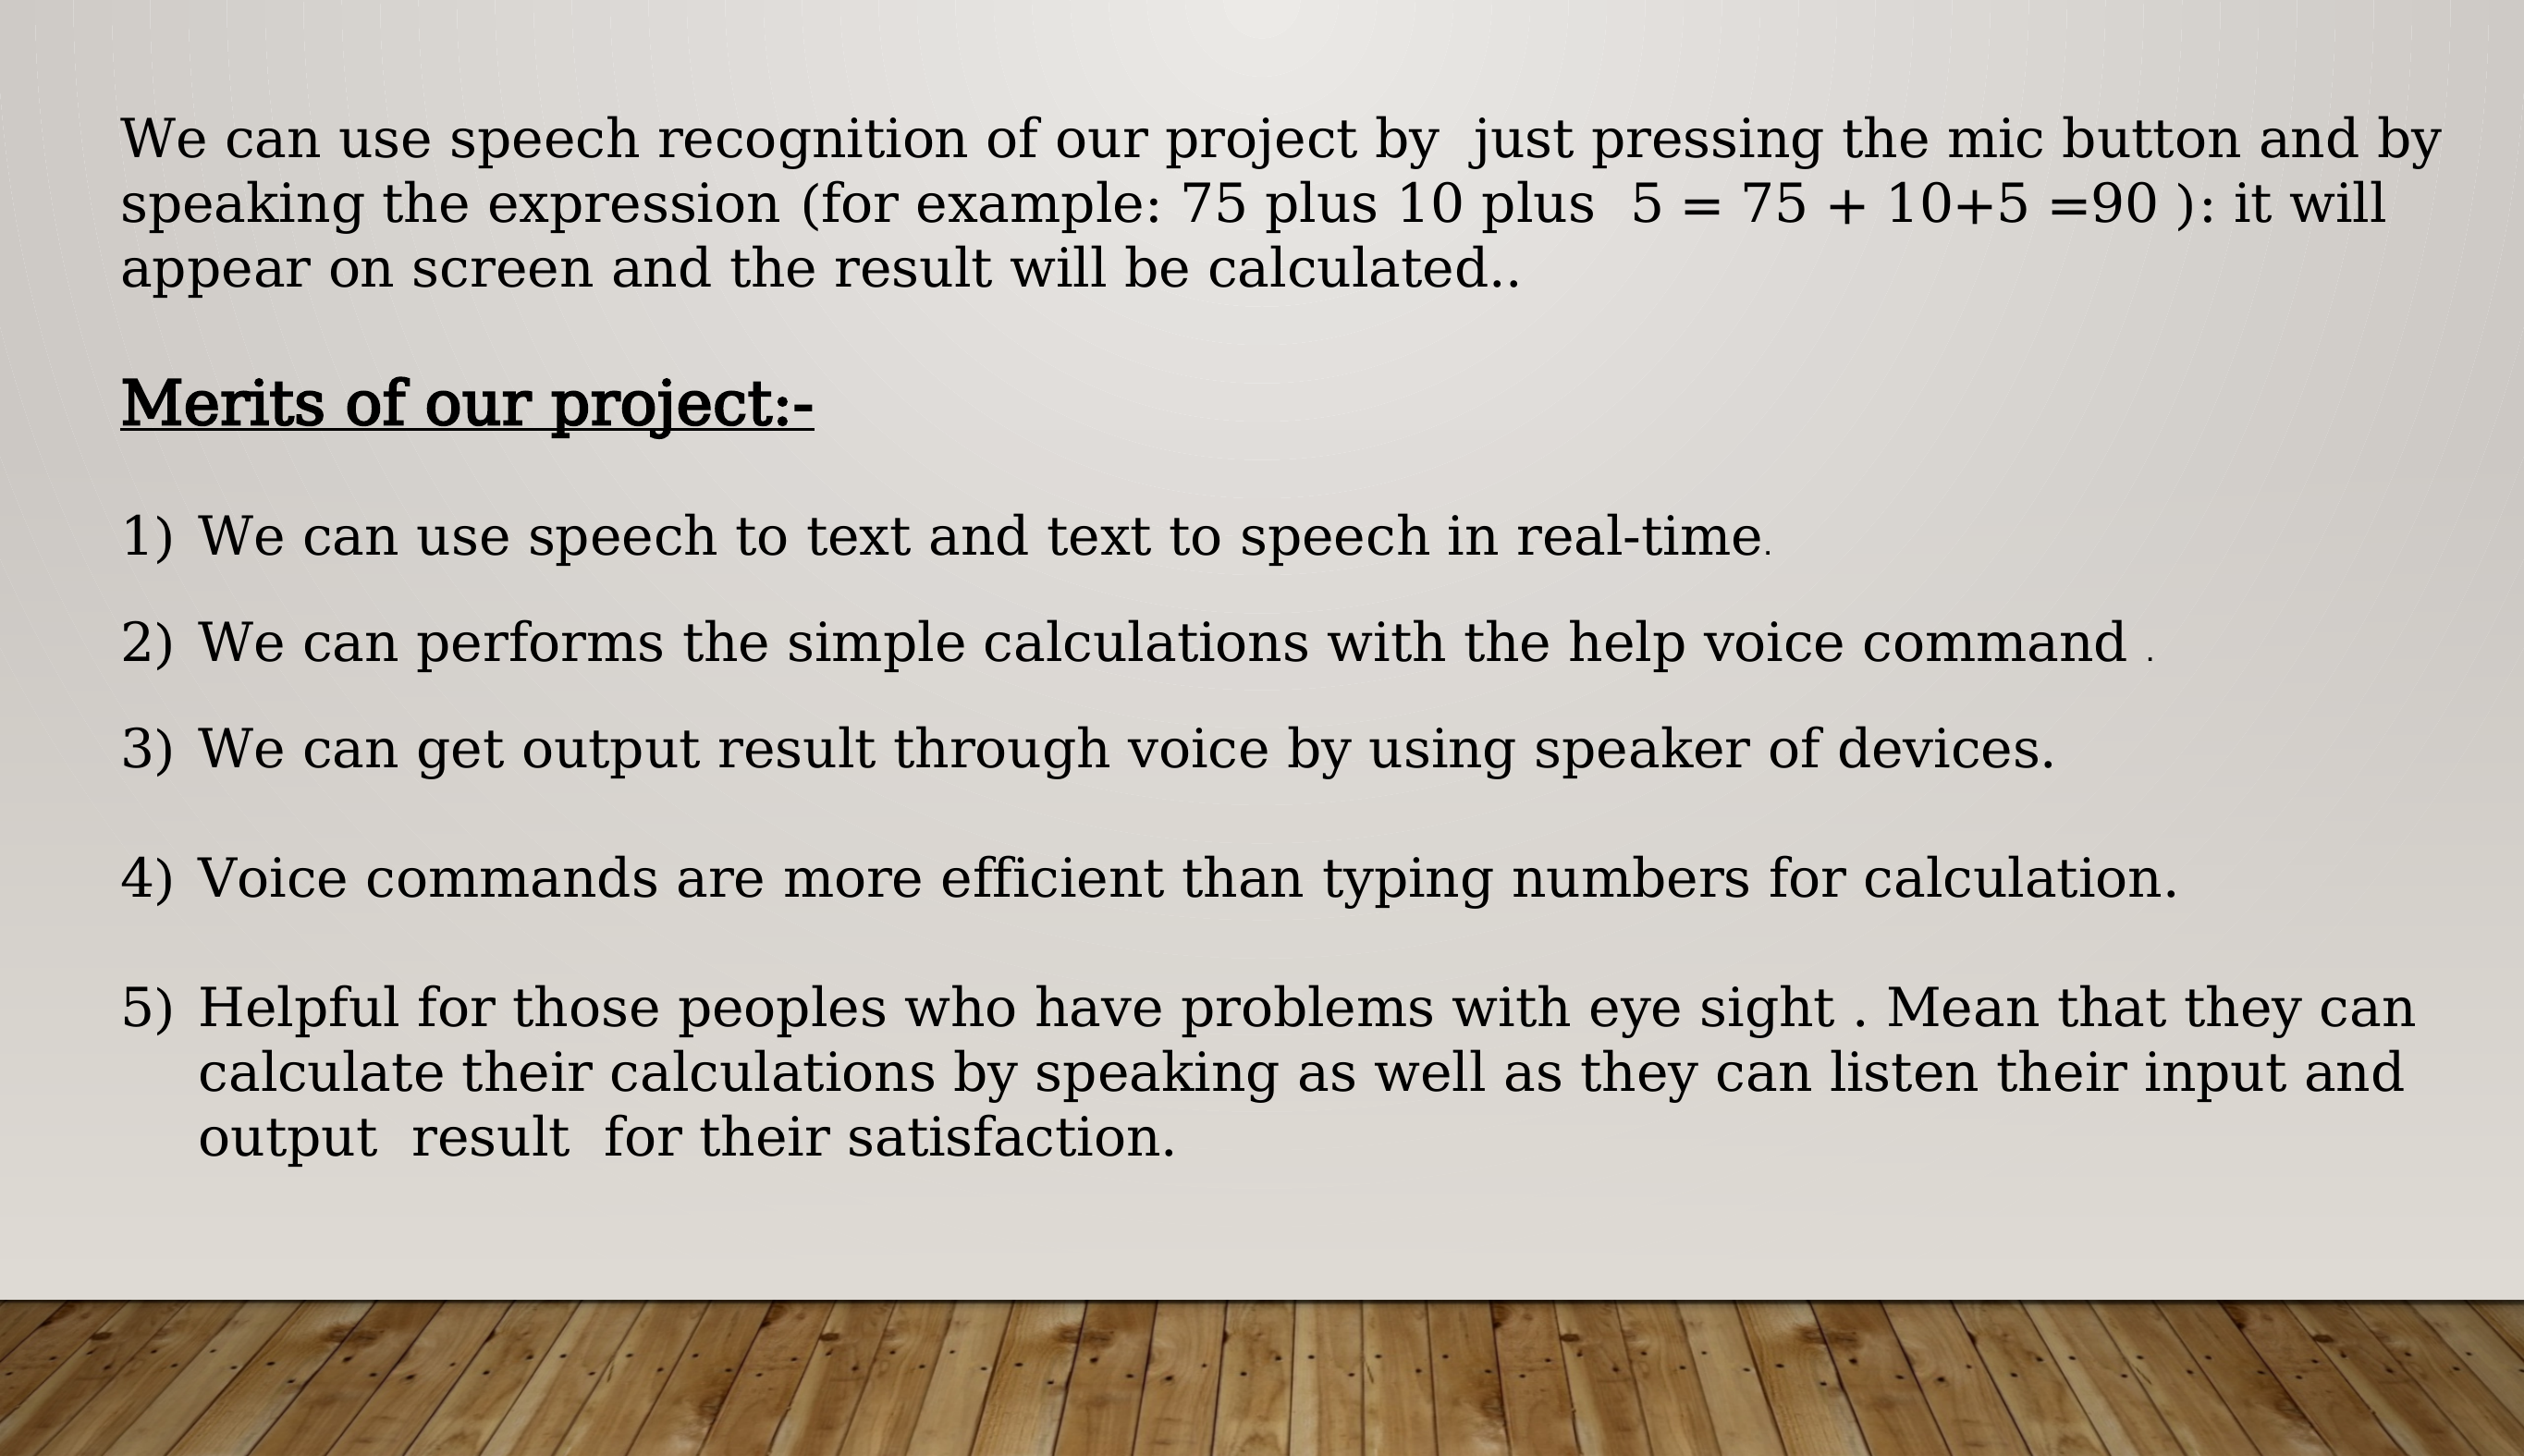

We can use speech recognition of our project by  just pressing the mic button and by speaking the expression (for example: 75 plus 10 plus  5 = 75 + 10+5 =90 ): it will appear on screen and the result will be calculated..

Merits of our project:-

We can use speech to text and text to speech in real-time.

We can performs the simple calculations with the help voice command .

We can get output result through voice by using speaker of devices.

Voice commands are more efficient than typing numbers for calculation.

Helpful for those peoples who have problems with eye sight . Mean that they can calculate their calculations by speaking as well as they can listen their input and output  result  for their satisfaction.